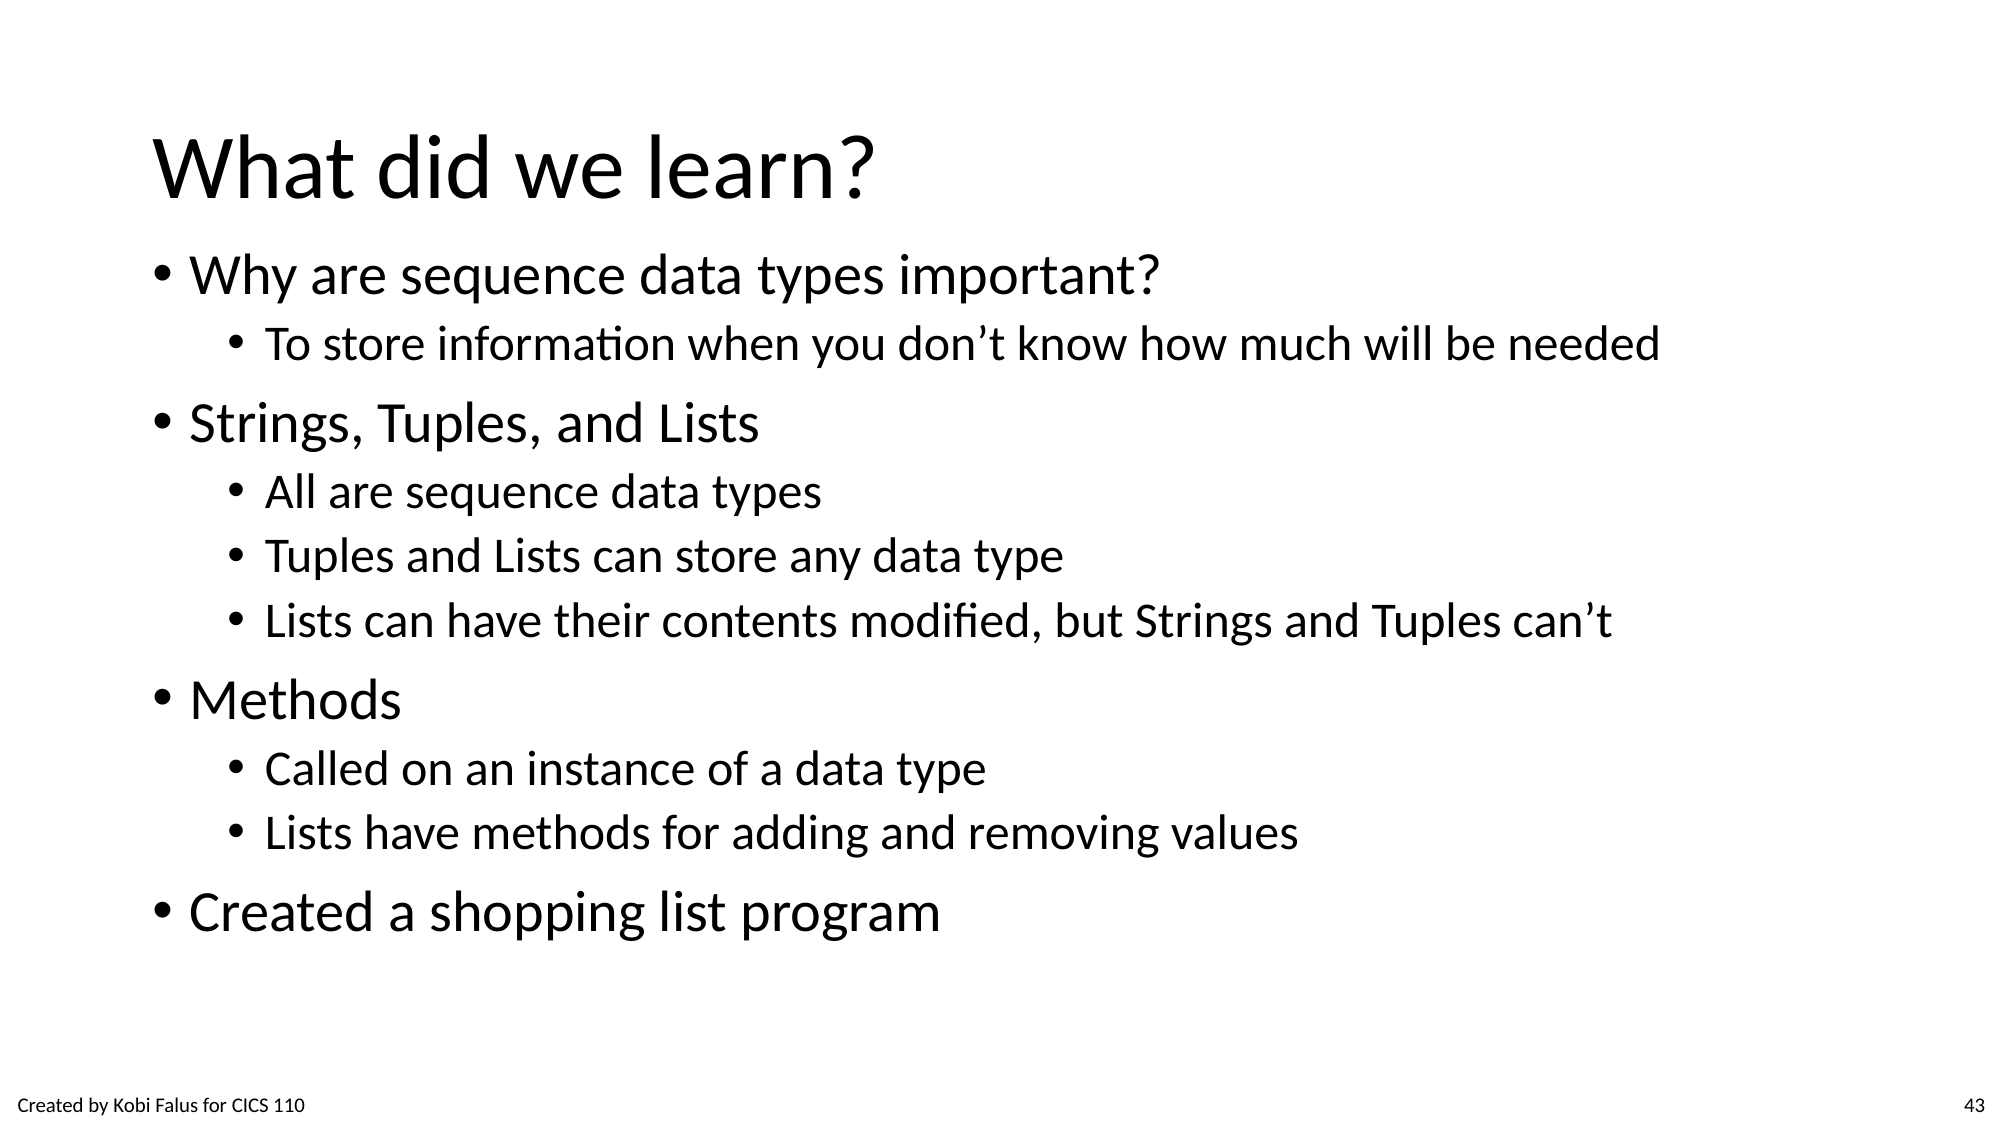

# What did we learn?
Why are sequence data types important?
To store information when you don’t know how much will be needed
Strings, Tuples, and Lists
All are sequence data types
Tuples and Lists can store any data type
Lists can have their contents modified, but Strings and Tuples can’t
Methods
Called on an instance of a data type
Lists have methods for adding and removing values
Created a shopping list program